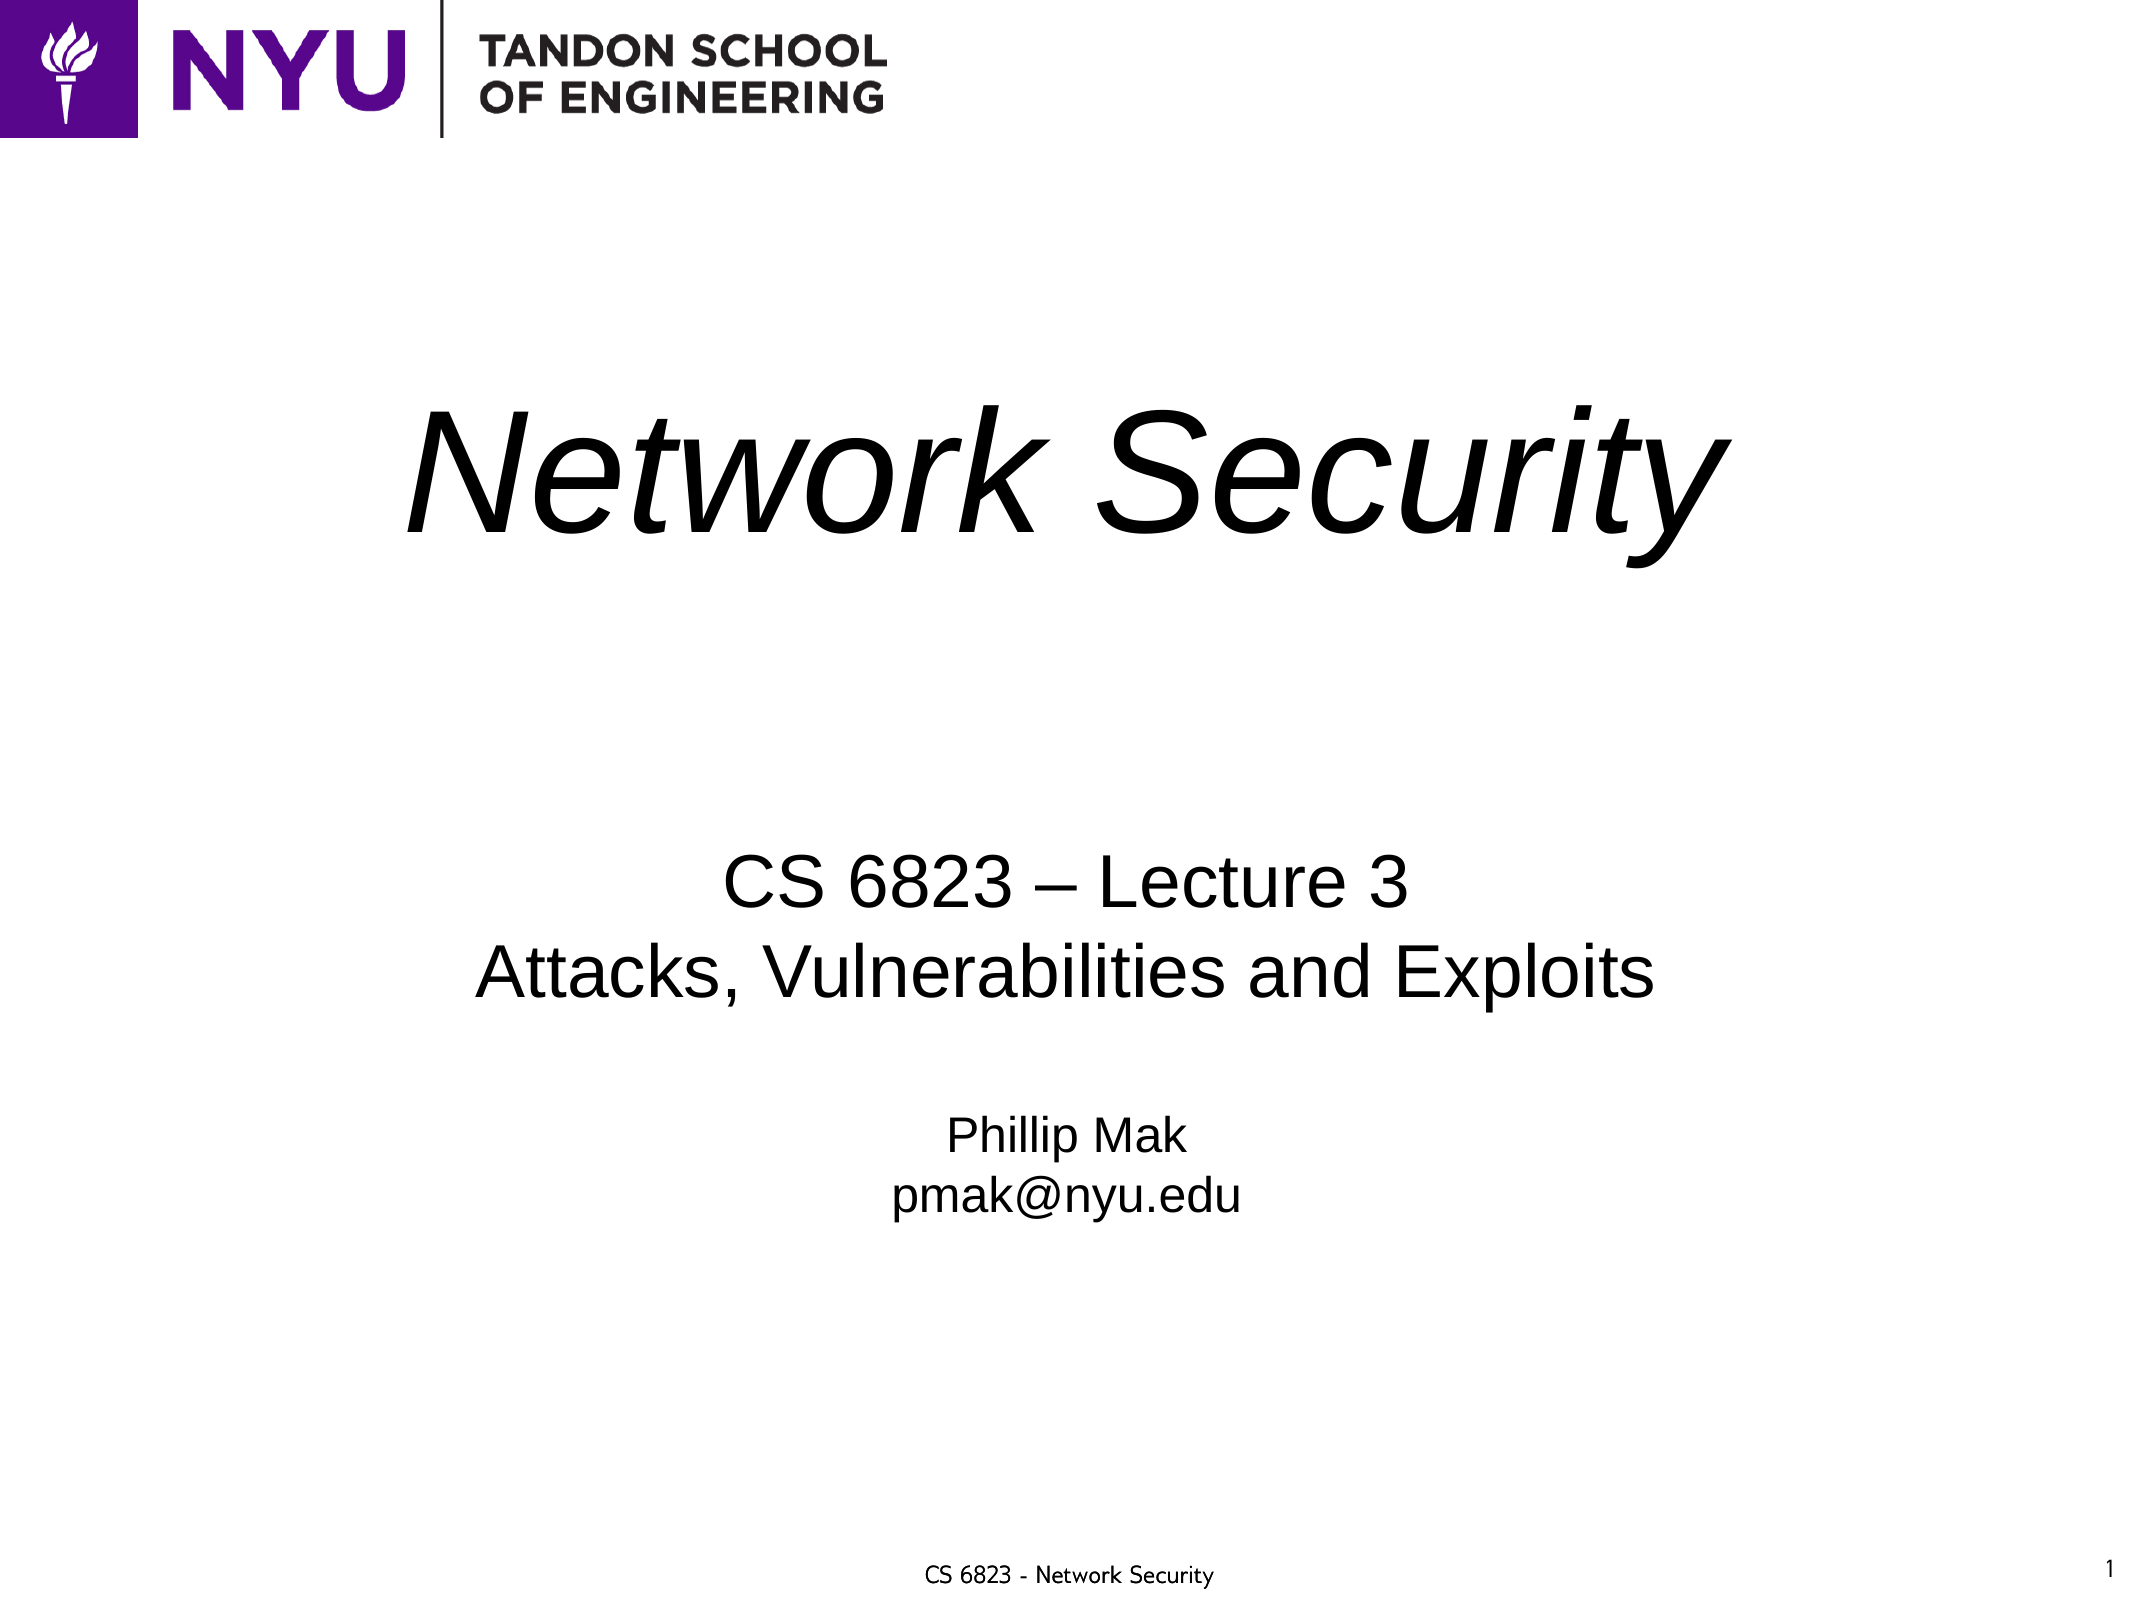

# Network Security
CS 6823 – Lecture 3
Attacks, Vulnerabilities and Exploits

Phillip Mak
pmak@nyu.edu
1
CS 6823 - Network Security